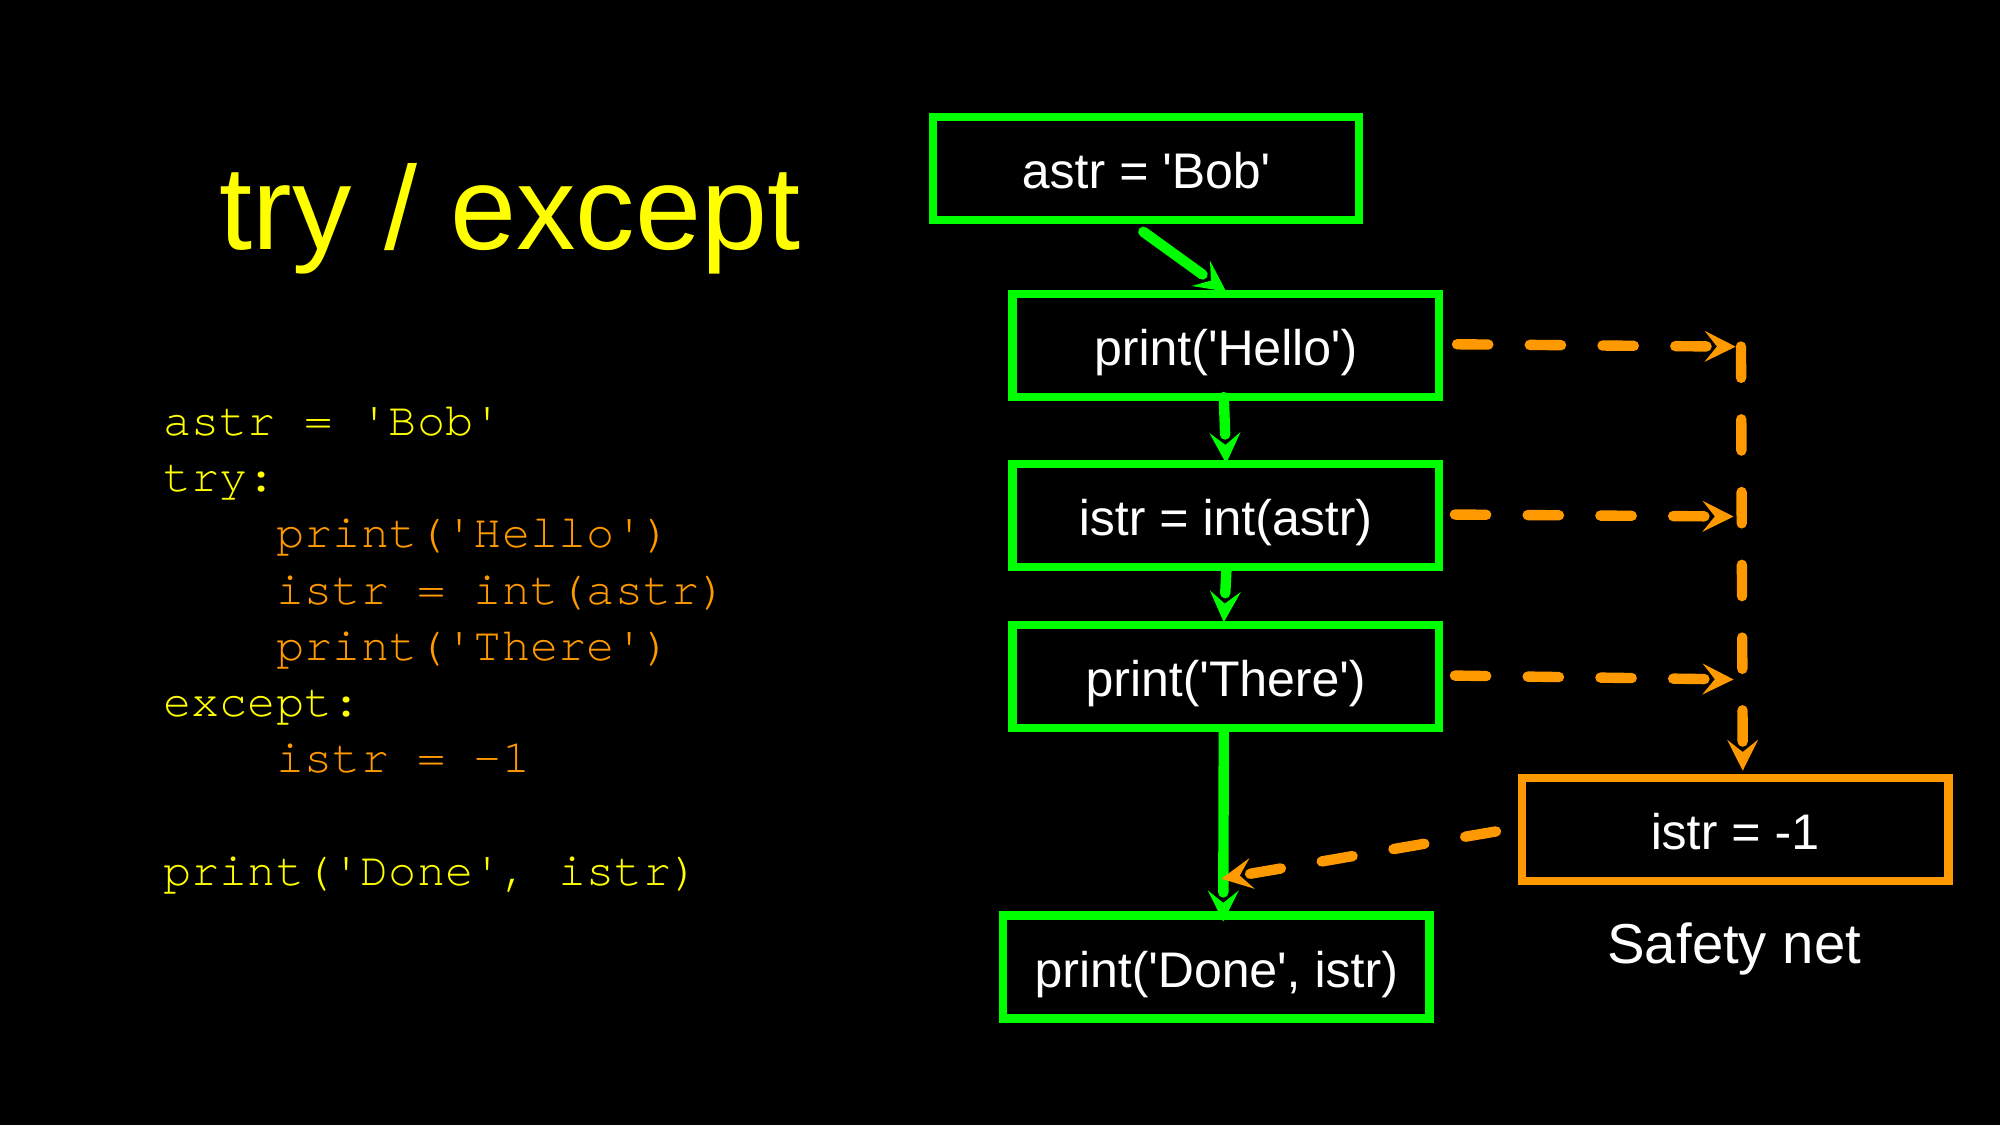

# try / except
astr = 'Bob'
print('Hello')
astr = 'Bob'
try:
    print('Hello')
    istr = int(astr)
    print('There')
except:
    istr = -1

print('Done', istr)
istr = int(astr)
print('There')
istr = -1
Safety net
print('Done', istr)